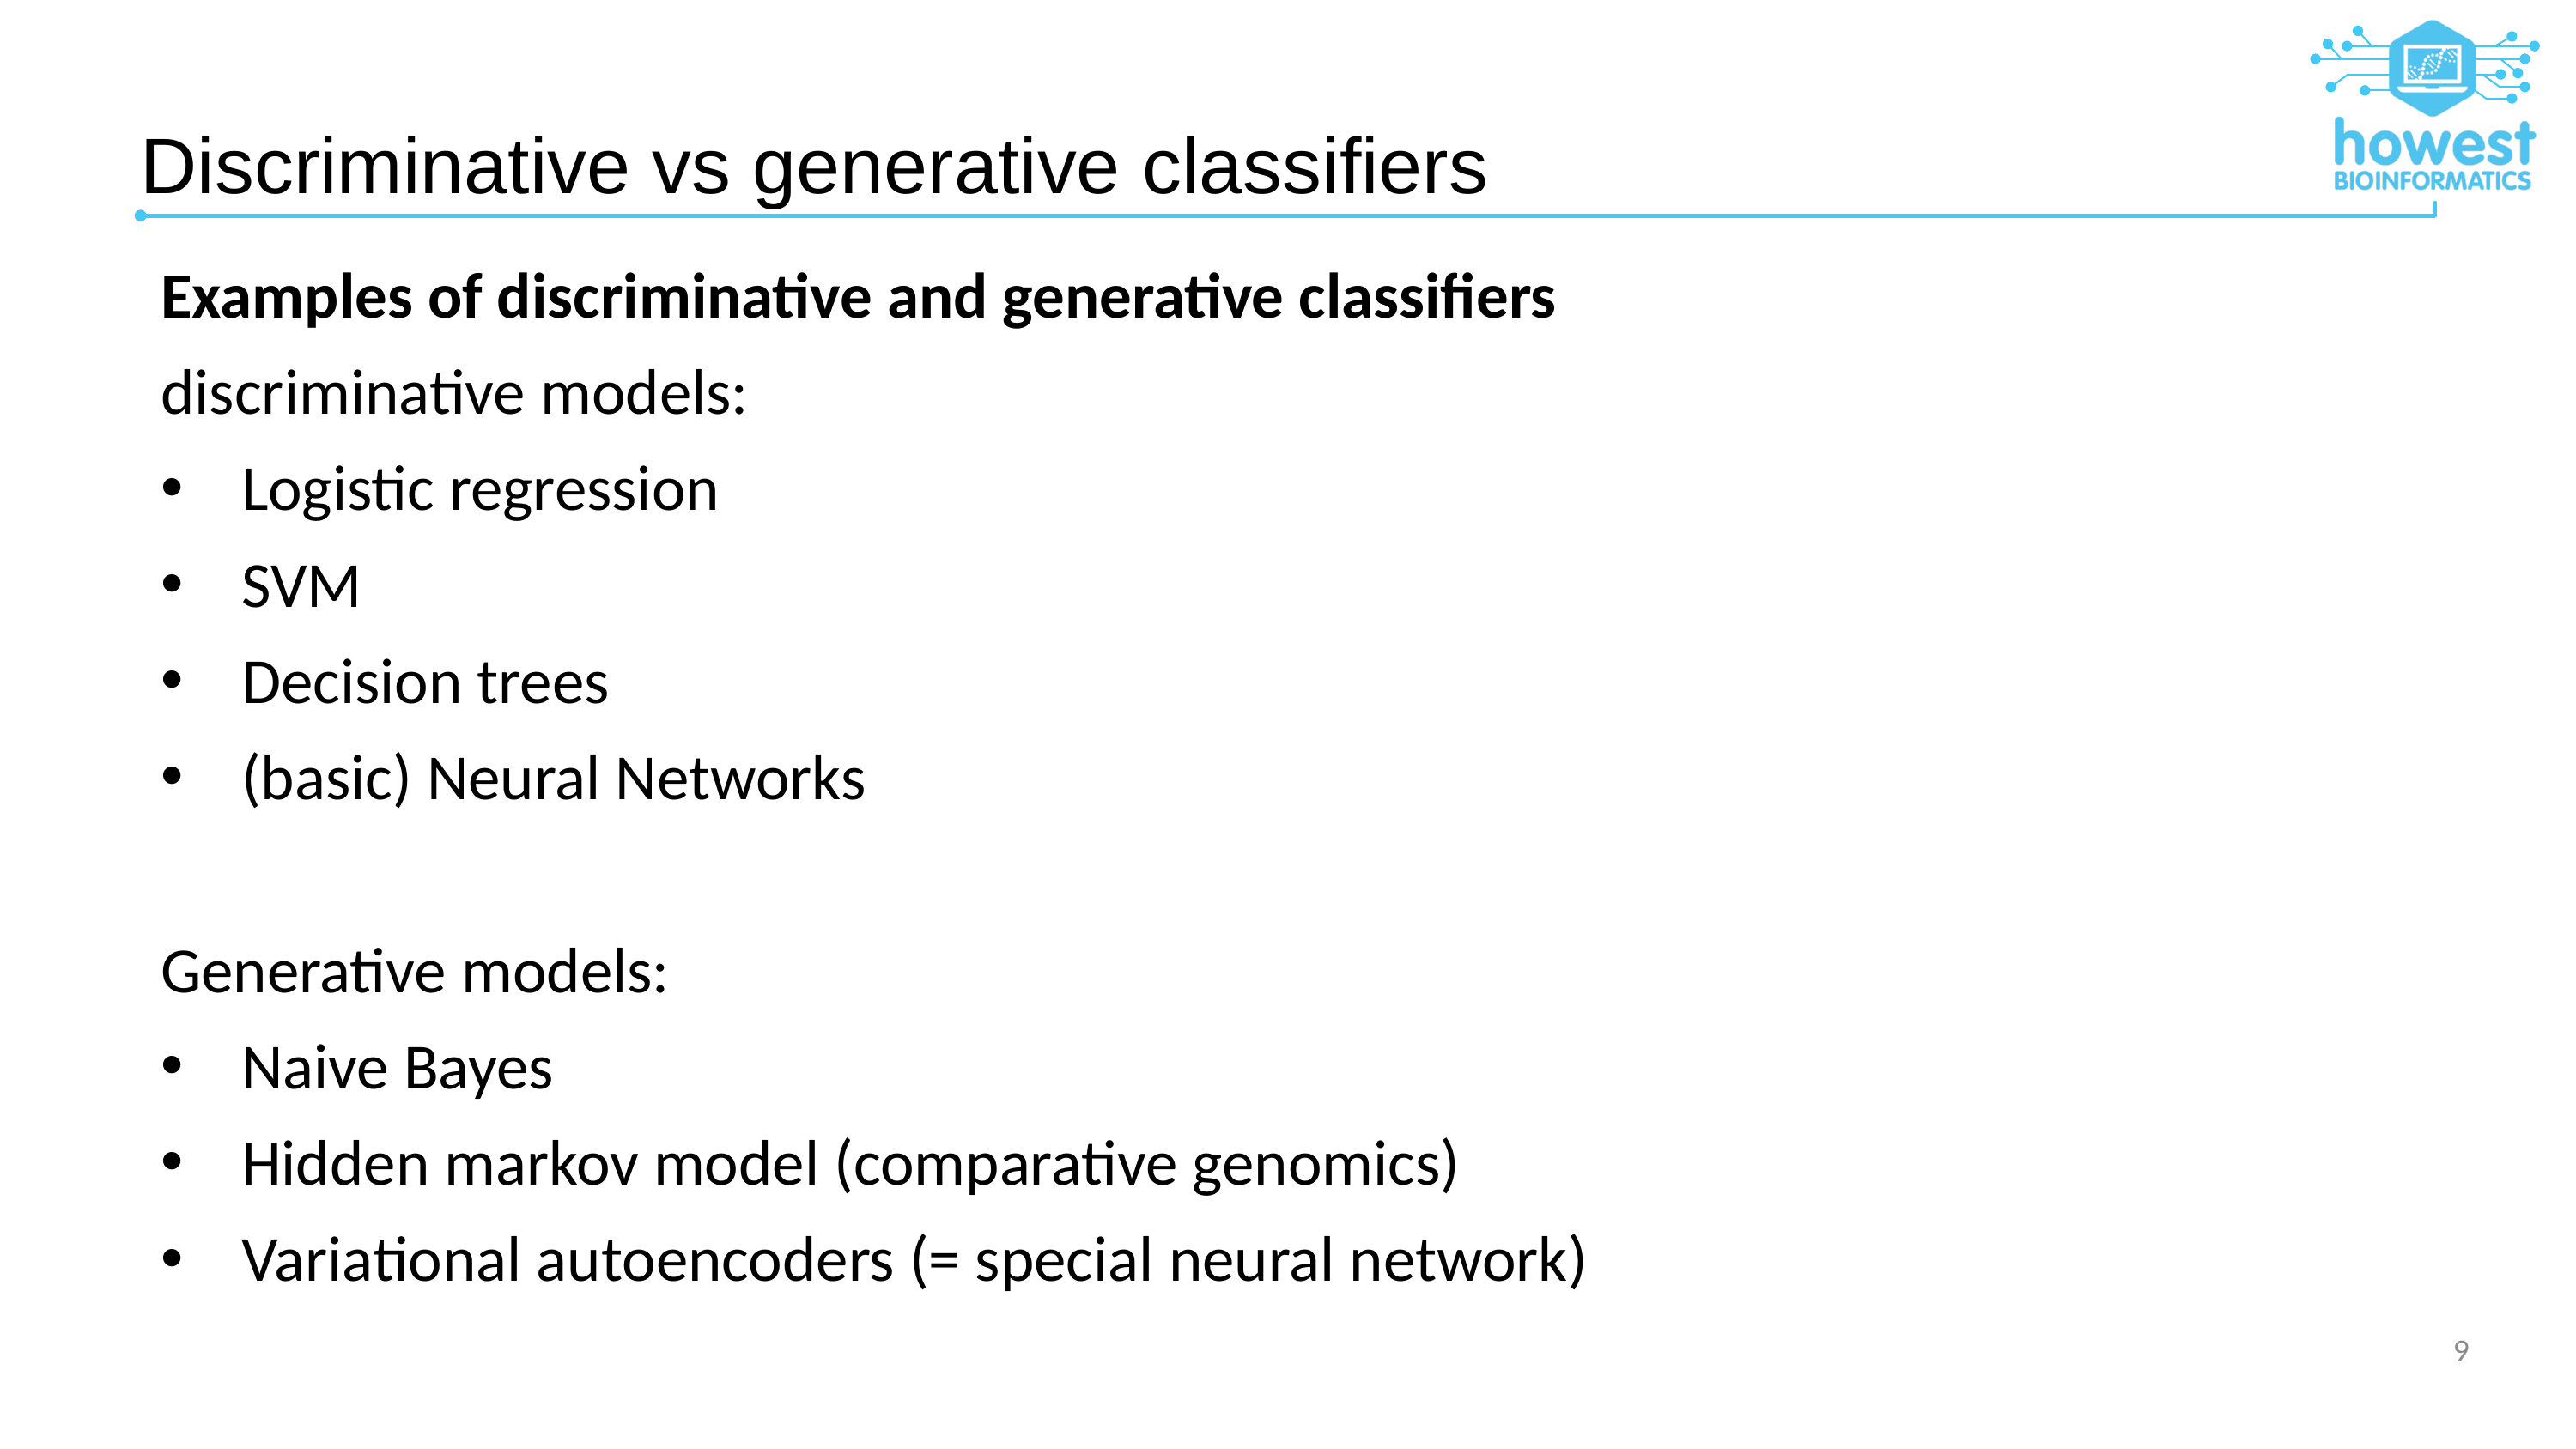

# Discriminative vs generative classifiers
Examples of discriminative and generative classifiers
discriminative models:
Logistic regression
SVM
Decision trees
(basic) Neural Networks

Generative models:
Naive Bayes
Hidden markov model (comparative genomics)
Variational autoencoders (= special neural network)

9